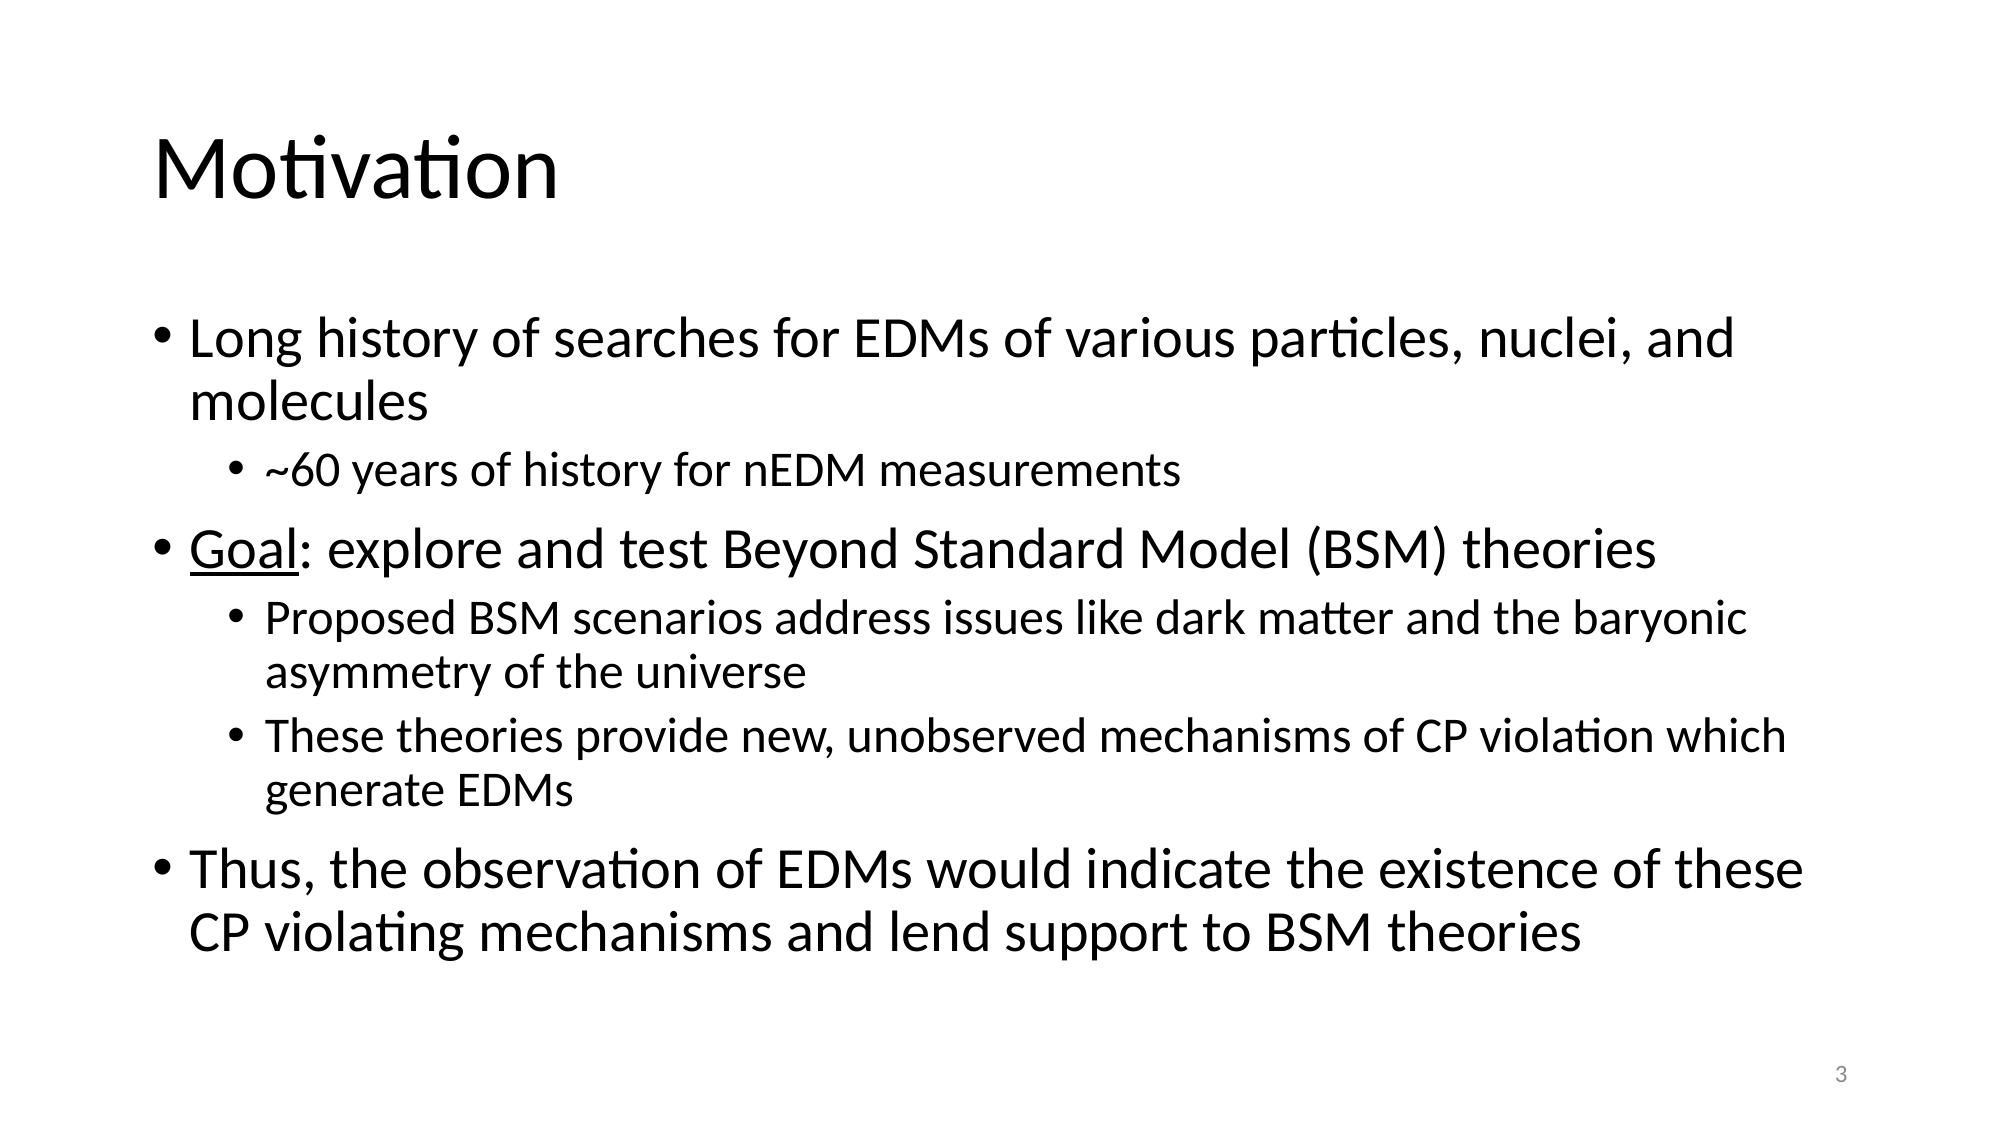

# Motivation
Long history of searches for EDMs of various particles, nuclei, and molecules
~60 years of history for nEDM measurements
Goal: explore and test Beyond Standard Model (BSM) theories
Proposed BSM scenarios address issues like dark matter and the baryonic asymmetry of the universe
These theories provide new, unobserved mechanisms of CP violation which generate EDMs
Thus, the observation of EDMs would indicate the existence of these CP violating mechanisms and lend support to BSM theories

3